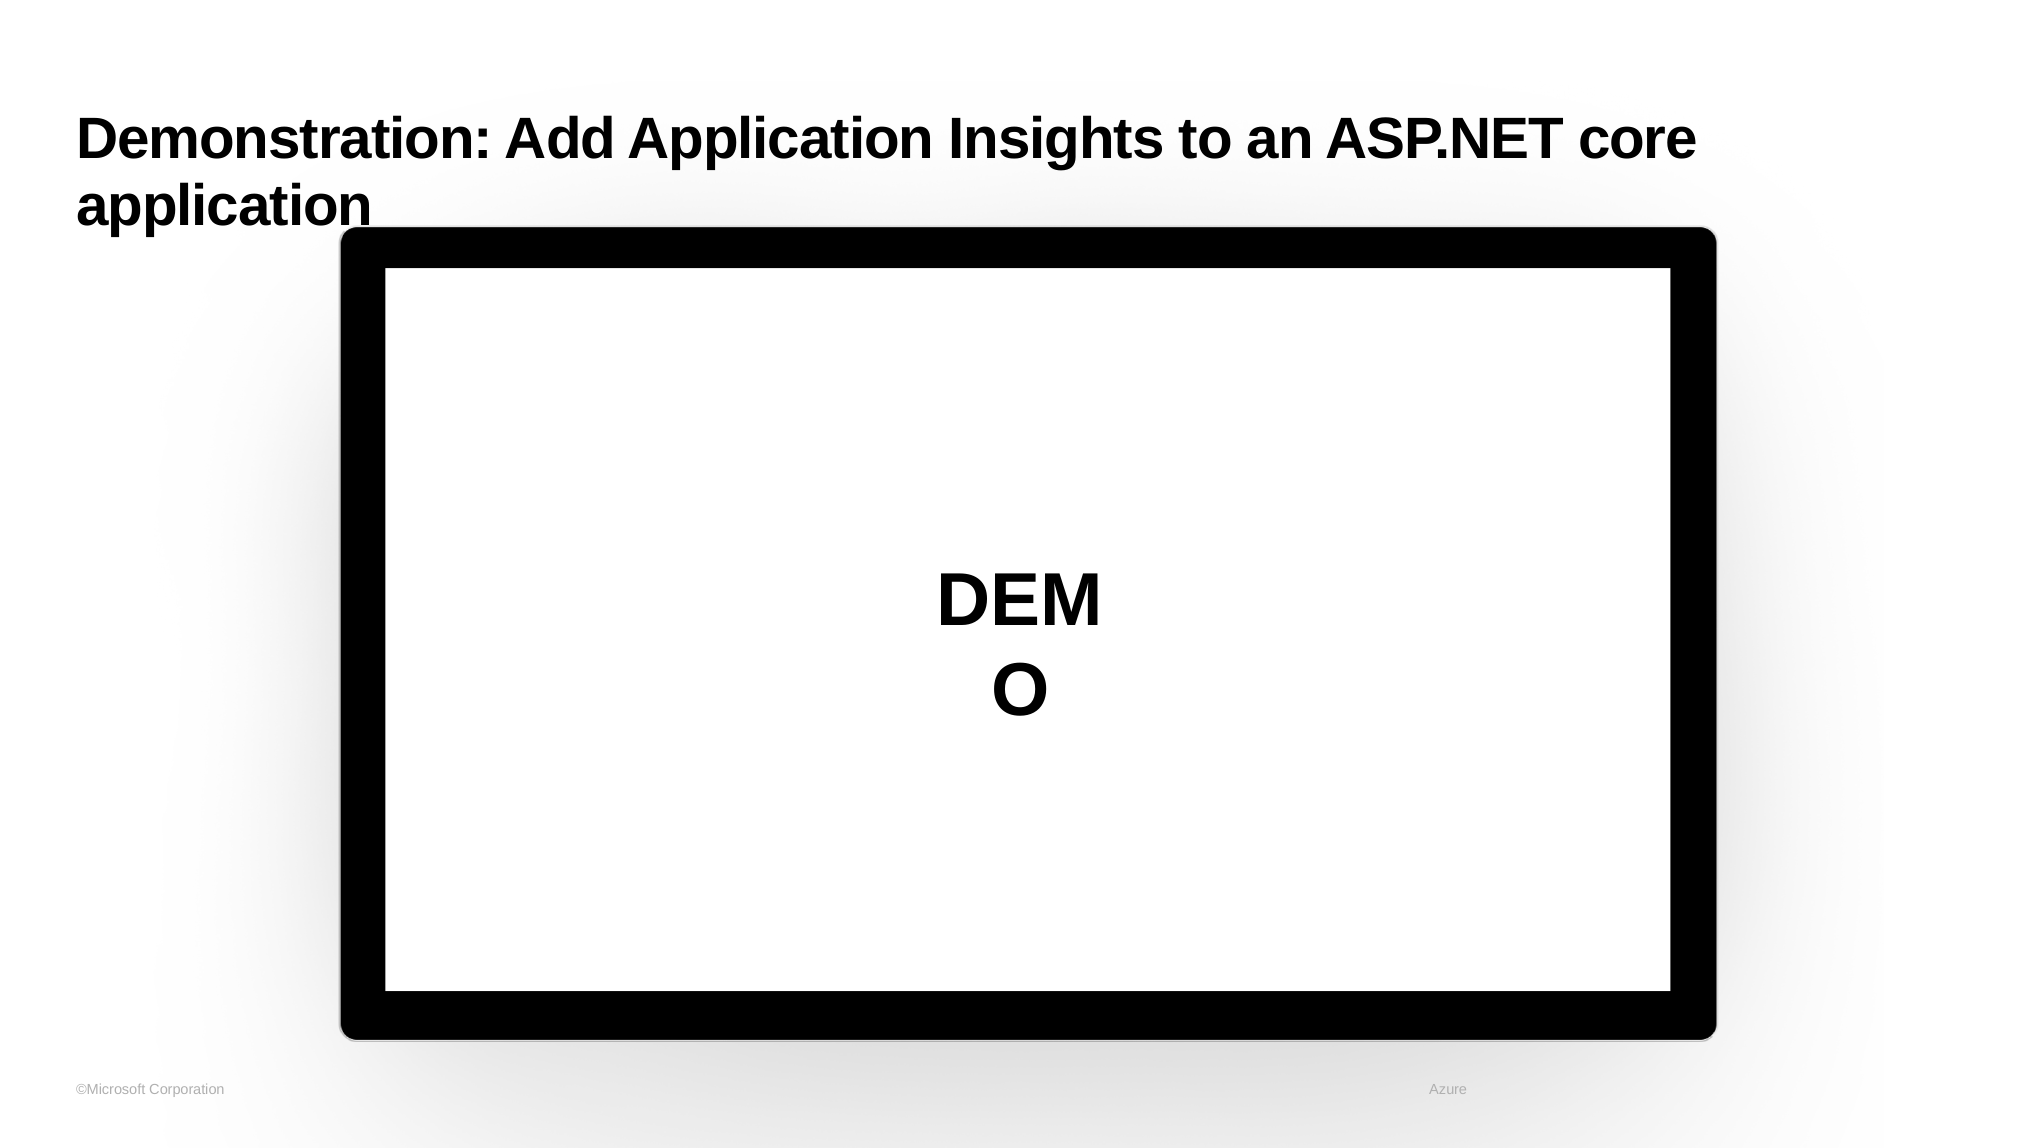

# Demonstration: Add Application Insights to an ASP.NET core application
DEMO